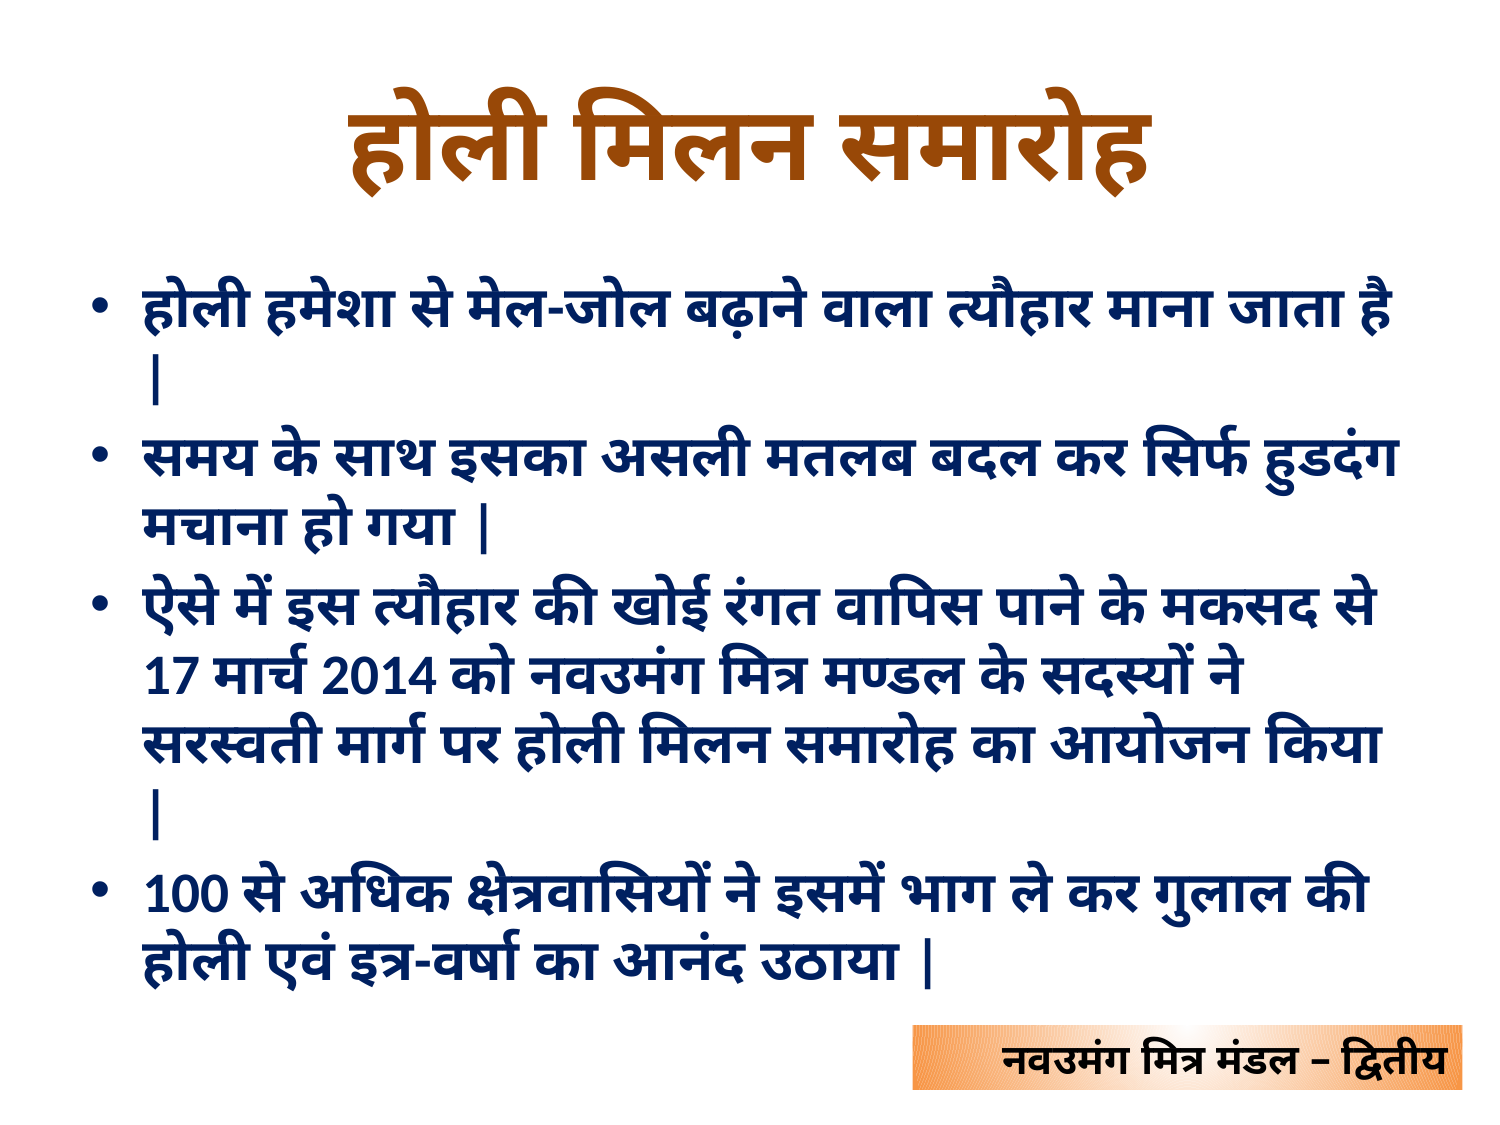

# होली मिलन समारोह
होली हमेशा से मेल-जोल बढ़ाने वाला त्यौहार माना जाता है |
समय के साथ इसका असली मतलब बदल कर सिर्फ हुडदंग मचाना हो गया |
ऐसे में इस त्यौहार की खोई रंगत वापिस पाने के मकसद से 17 मार्च 2014 को नवउमंग मित्र मण्डल के सदस्यों ने सरस्वती मार्ग पर होली मिलन समारोह का आयोजन किया |
100 से अधिक क्षेत्रवासियों ने इसमें भाग ले कर गुलाल की होली एवं इत्र-वर्षा का आनंद उठाया |
नवउमंग मित्र मंडल – द्वितीय